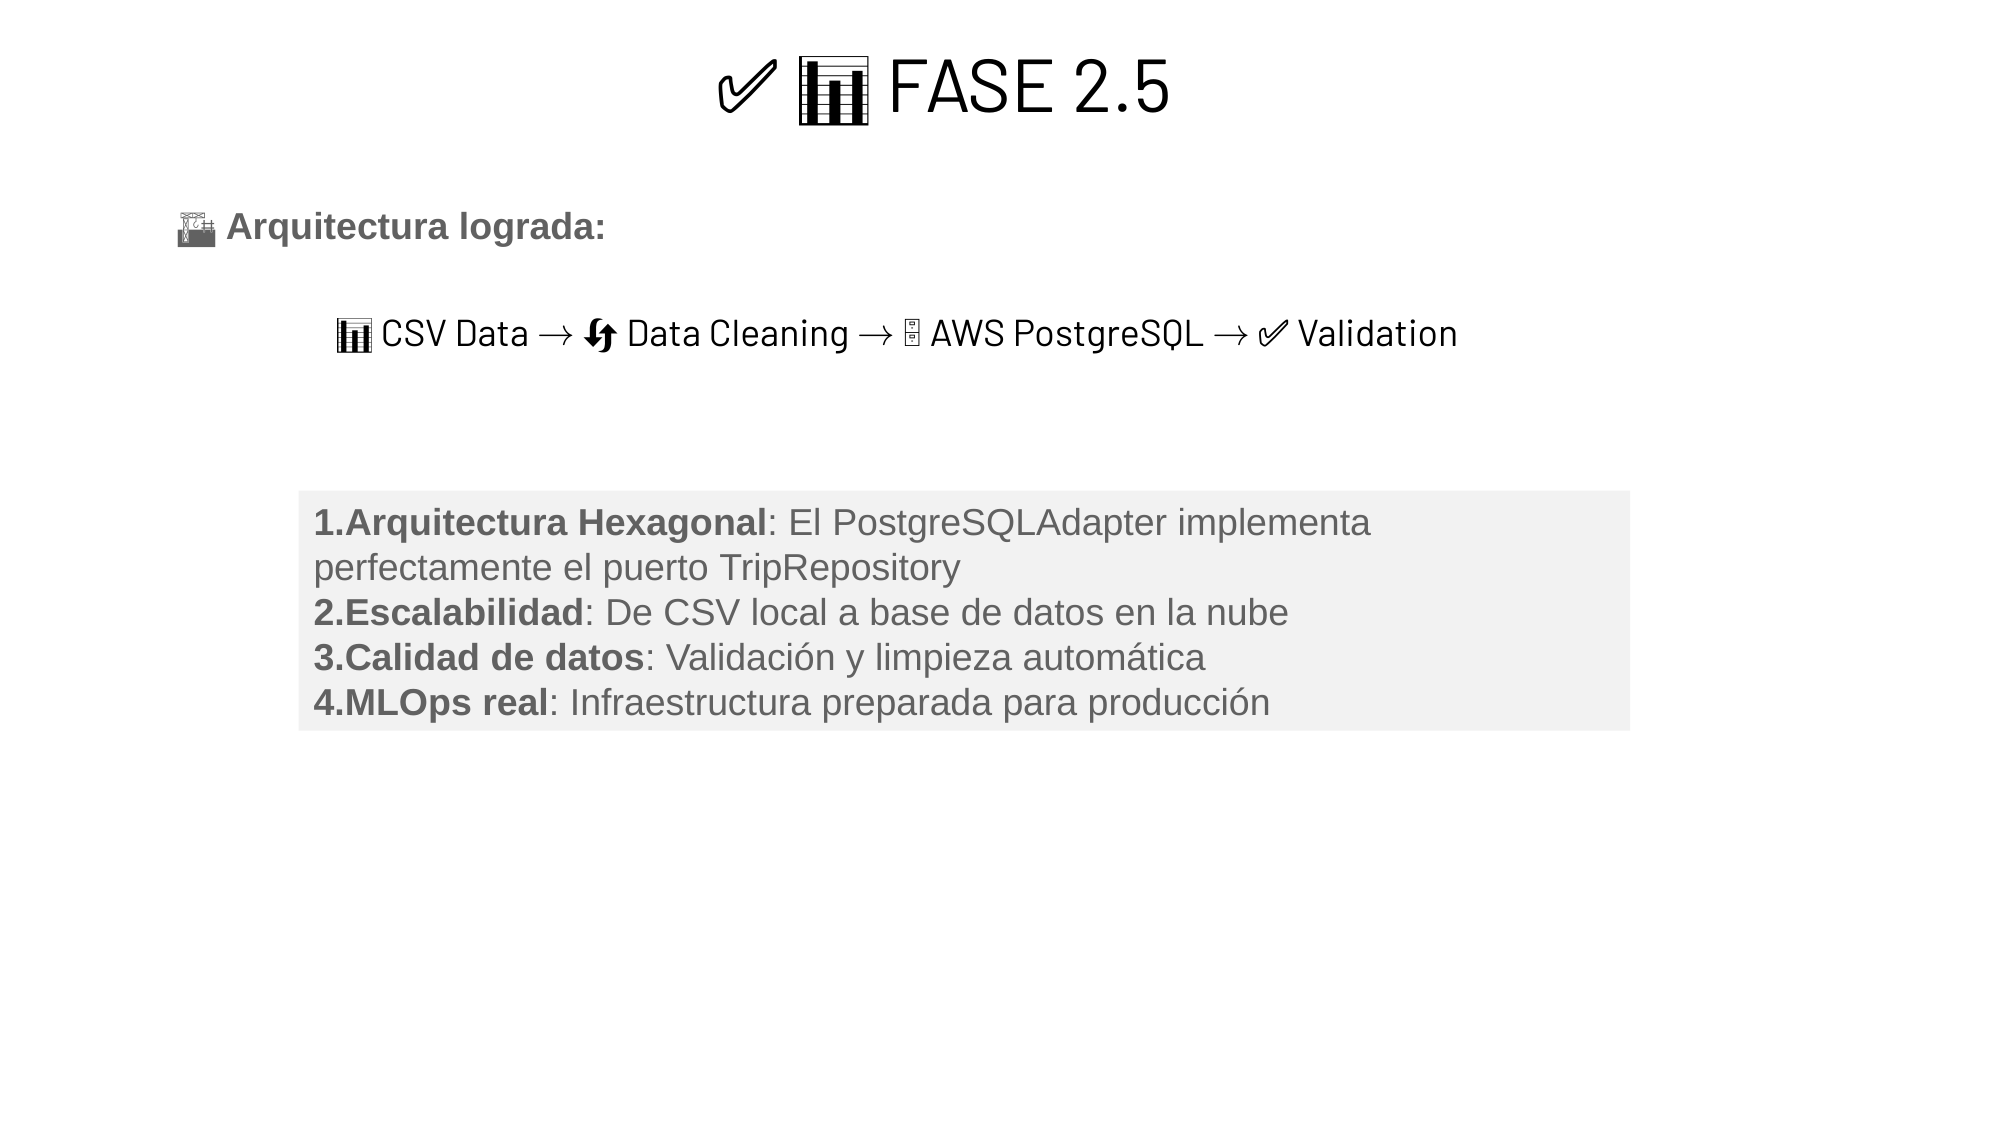

# ✅ 📊 FASE 2.5
🏗️ Arquitectura lograda:
📊 CSV Data → 🔄 Data Cleaning → 🗄️ AWS PostgreSQL → ✅ Validation
Arquitectura Hexagonal: El PostgreSQLAdapter implementa perfectamente el puerto TripRepository
Escalabilidad: De CSV local a base de datos en la nube
Calidad de datos: Validación y limpieza automática
MLOps real: Infraestructura preparada para producción